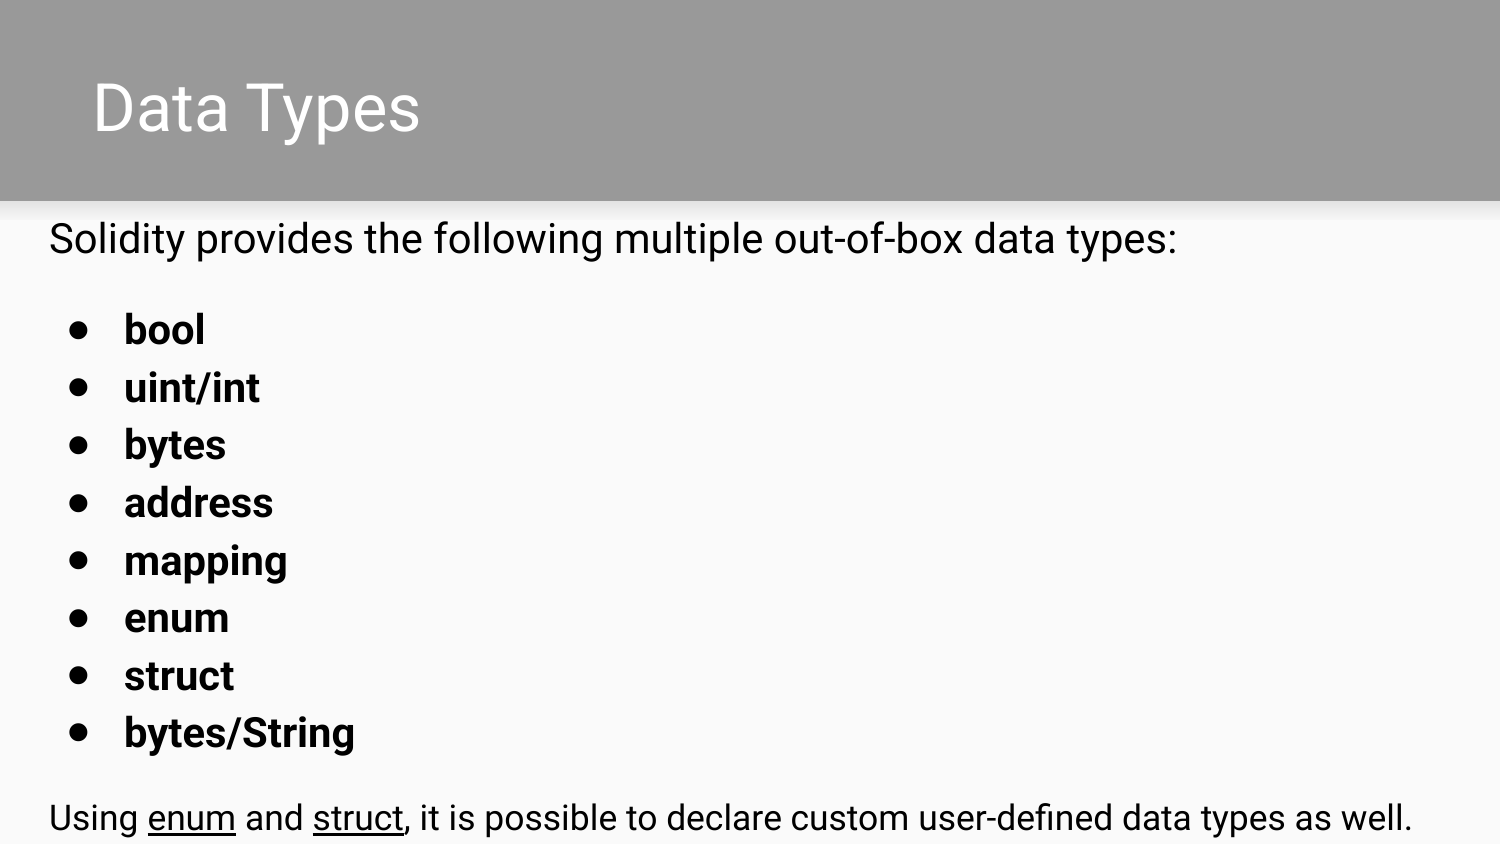

# Data Types
Solidity provides the following multiple out-of-box data types:
bool
uint/int
bytes
address
mapping
enum
struct
bytes/String
Using enum and struct, it is possible to declare custom user-defined data types as well.